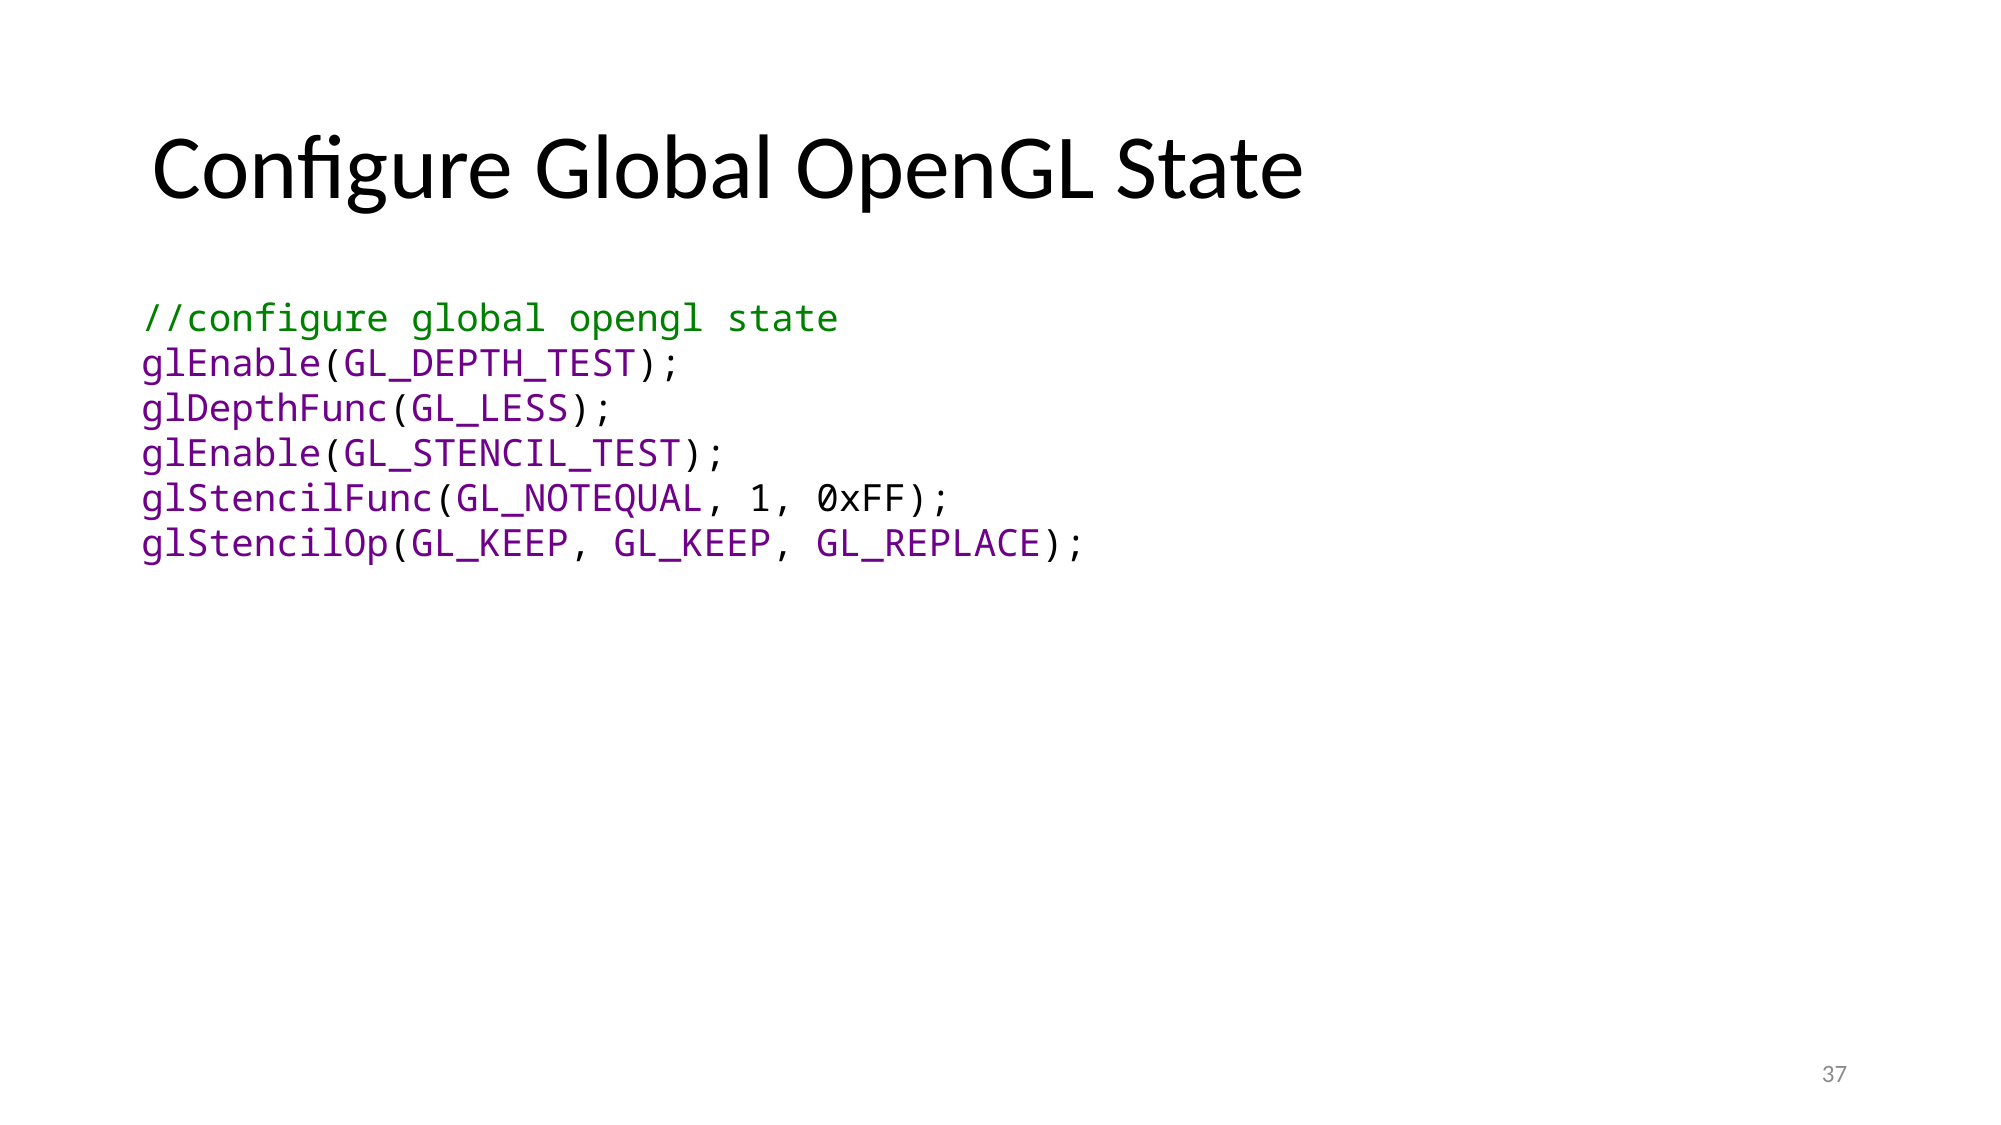

# Configure Global OpenGL State
//configure global opengl state
glEnable(GL_DEPTH_TEST);
glDepthFunc(GL_LESS);
glEnable(GL_STENCIL_TEST);
glStencilFunc(GL_NOTEQUAL, 1, 0xFF);
glStencilOp(GL_KEEP, GL_KEEP, GL_REPLACE);
37